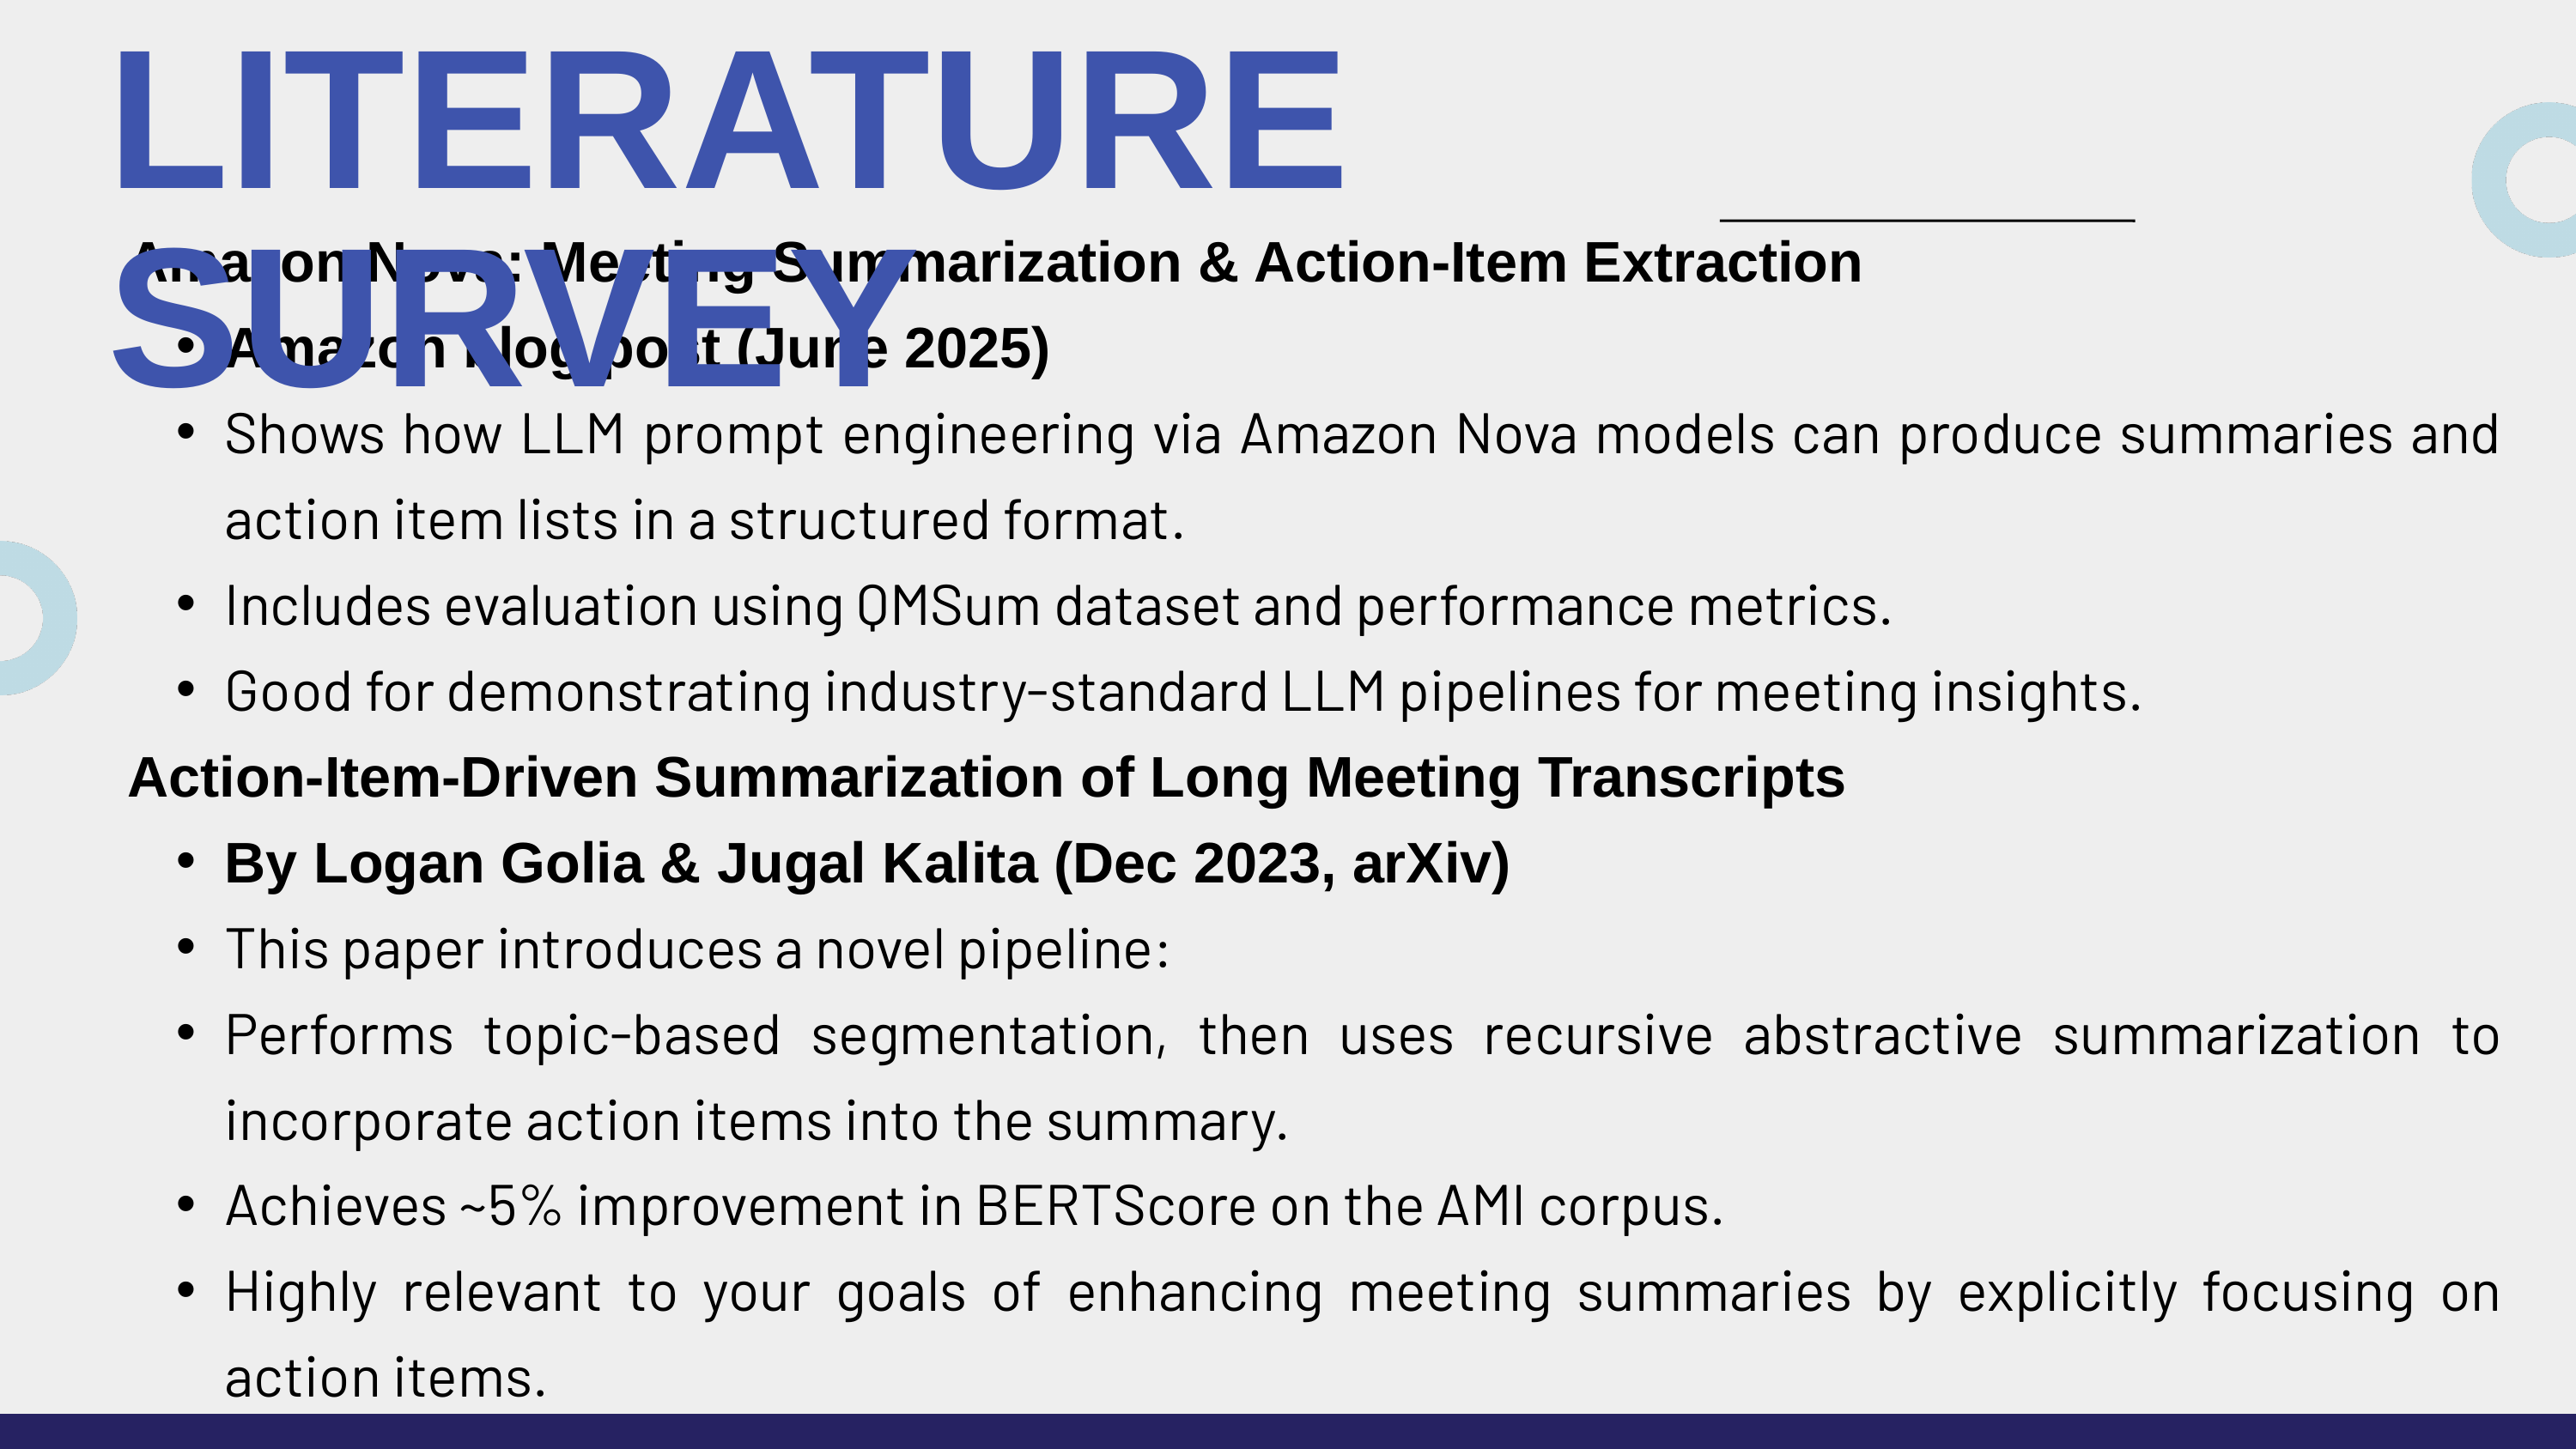

LITERATURE SURVEY

Amazon Nova: Meeting Summarization & Action-Item Extraction
Amazon blog post (June 2025)
Shows how LLM prompt engineering via Amazon Nova models can produce summaries and action item lists in a structured format.
Includes evaluation using QMSum dataset and performance metrics.
Good for demonstrating industry-standard LLM pipelines for meeting insights.
Action-Item-Driven Summarization of Long Meeting Transcripts
By Logan Golia & Jugal Kalita (Dec 2023, arXiv)
This paper introduces a novel pipeline:
Performs topic-based segmentation, then uses recursive abstractive summarization to incorporate action items into the summary.
Achieves ~5% improvement in BERTScore on the AMI corpus.
Highly relevant to your goals of enhancing meeting summaries by explicitly focusing on action items.